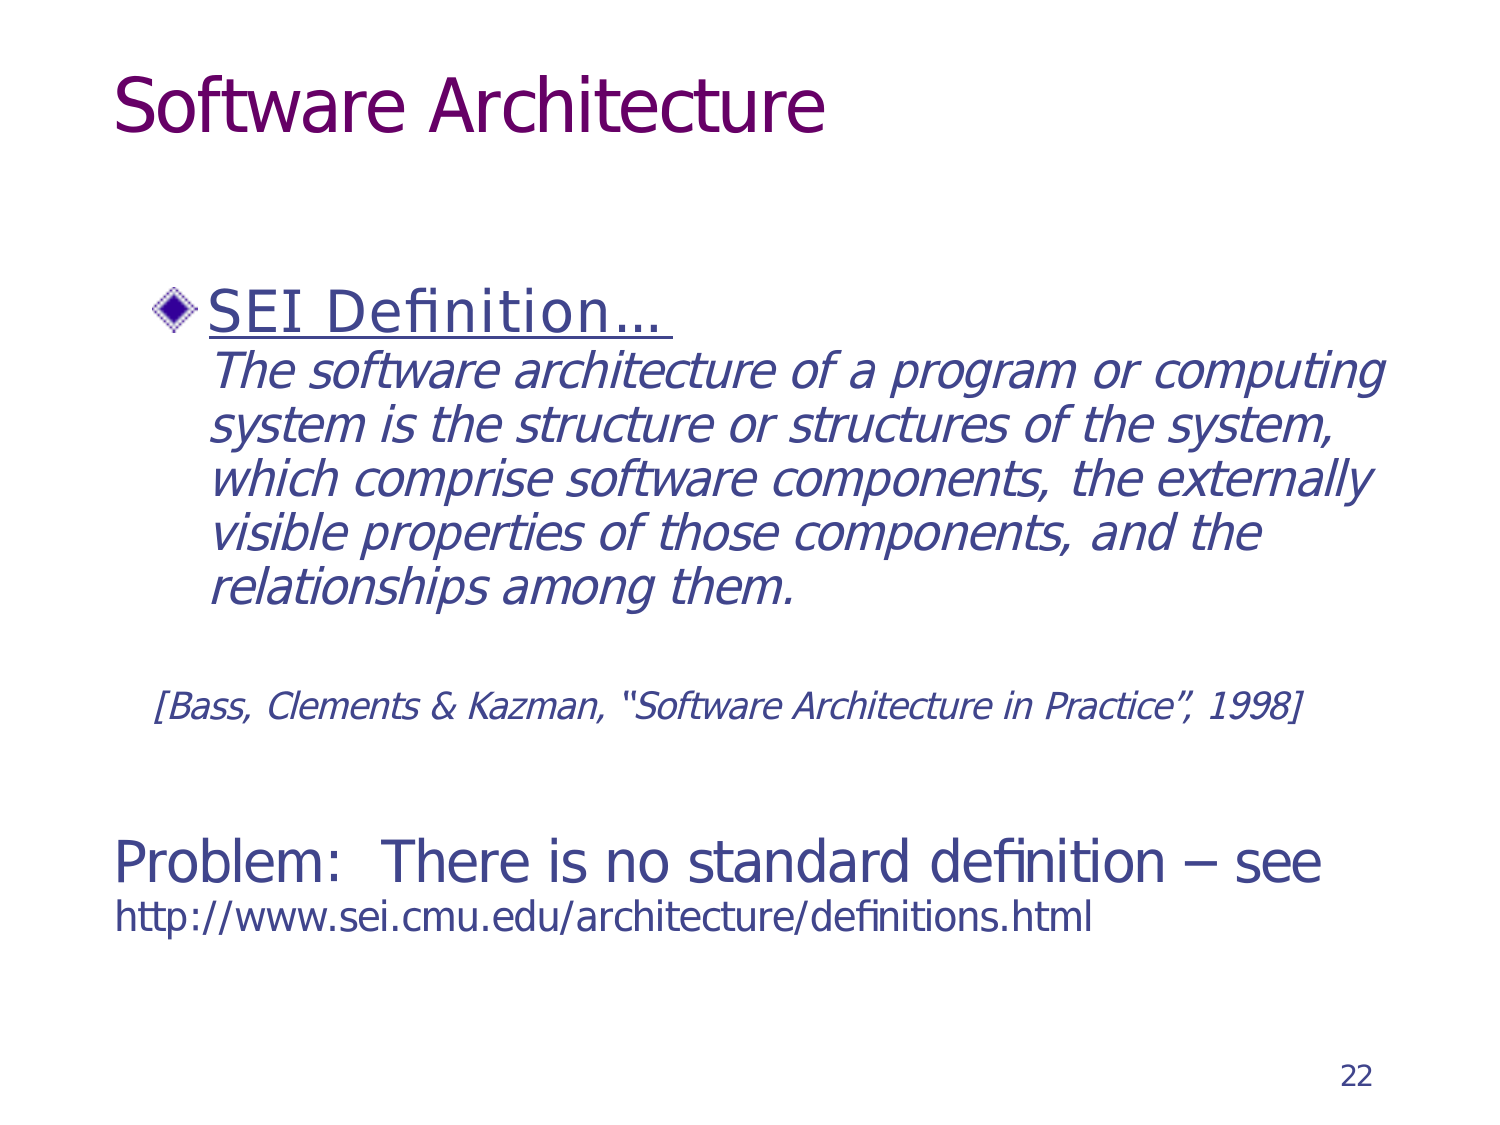

# Software Architecture
SEI Definition…
The software architecture of a program or computing system is the structure or structures of the system, which comprise software components, the externally visible properties of those components, and the relationships among them.

[Bass, Clements & Kazman, “Software Architecture in Practice”, 1998]
Problem:  There is no standard definition – see http://www.sei.cmu.edu/architecture/definitions.html
22